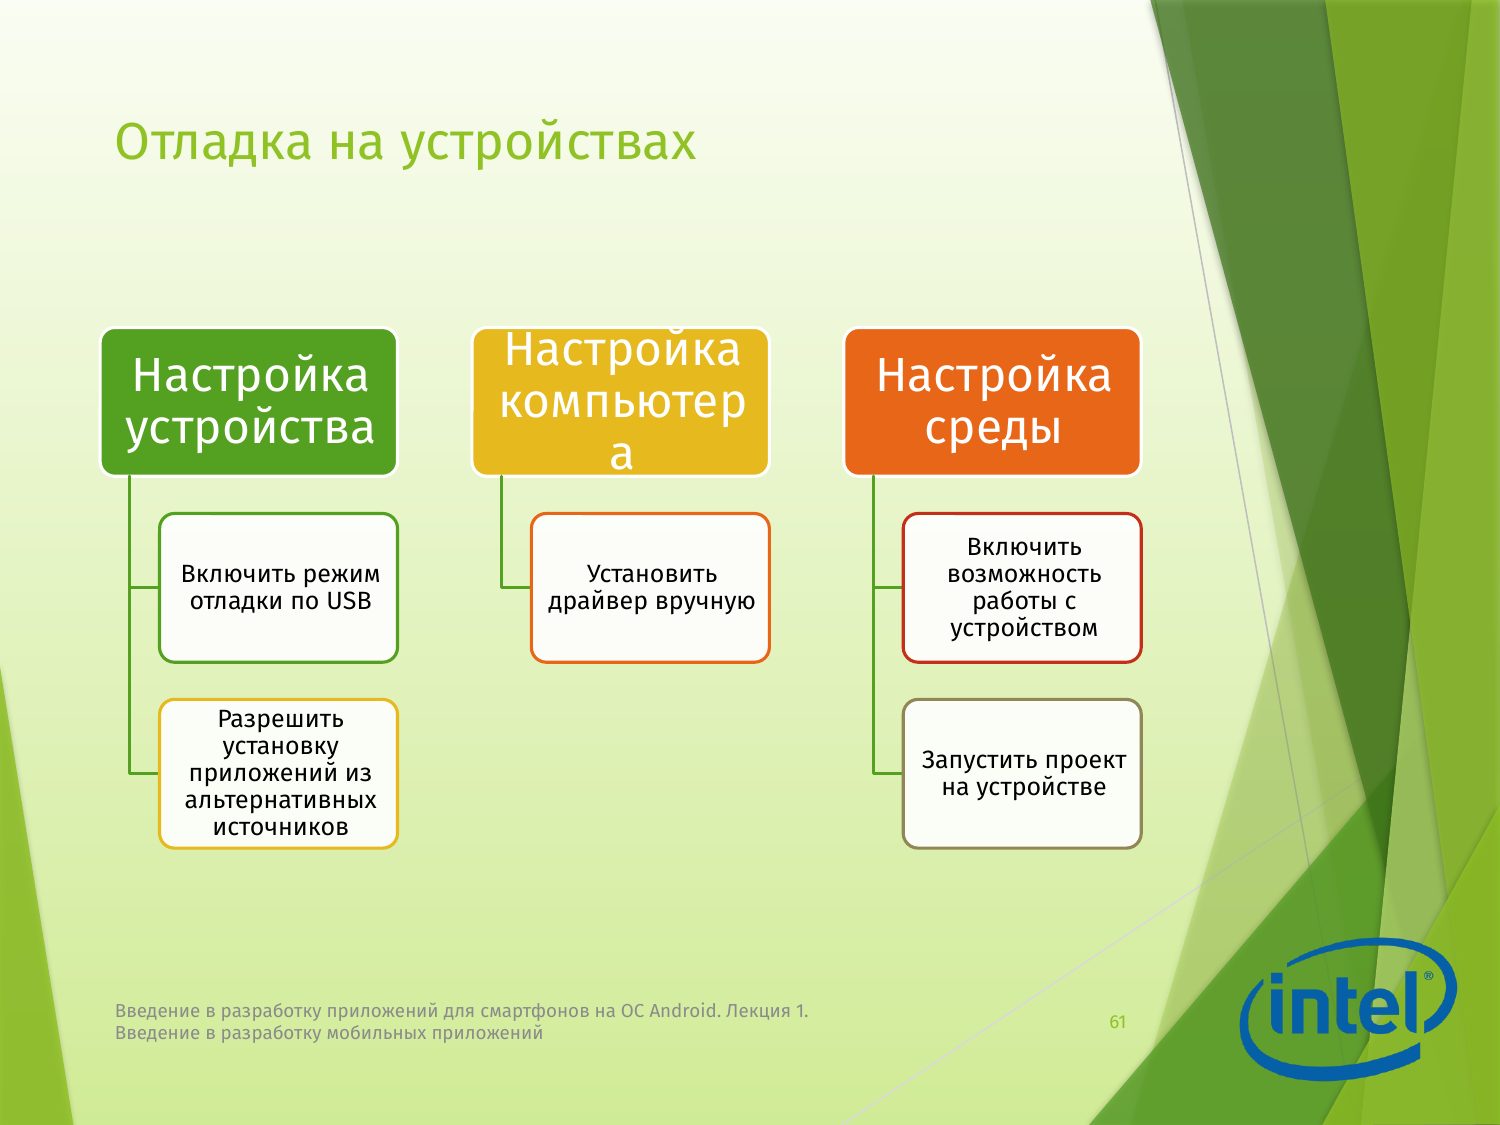

# Отладка на устройствах
Настройка устройства
Включить режим отладки по USB
Разрешить установку приложений из альтернативных источников
Настройка компьютера
Установить драйвер вручную
Настройка среды
Включить возможность работы с устройством
Запустить проект на устройстве
Введение в разработку приложений для смартфонов на ОС Android. Лекция 1. Введение в разработку мобильных приложений
61